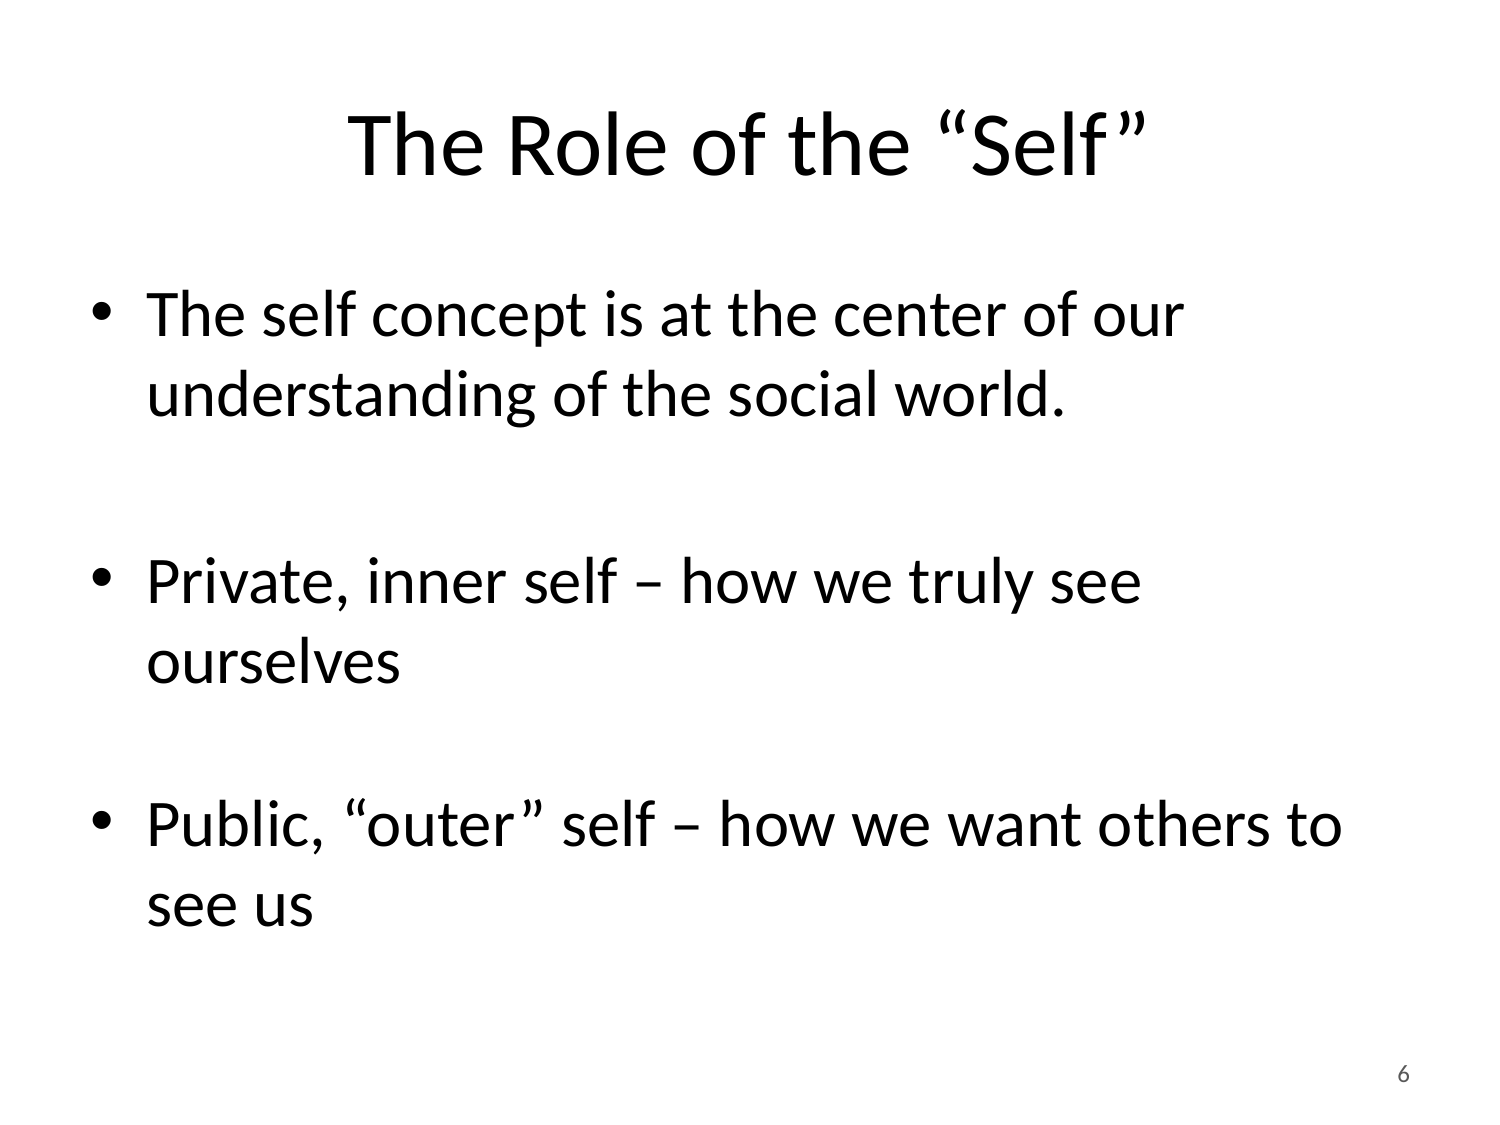

# The Role of the “Self”
The self concept is at the center of our understanding of the social world.

Private, inner self – how we truly see ourselves

Public, “outer” self – how we want others to see us
6